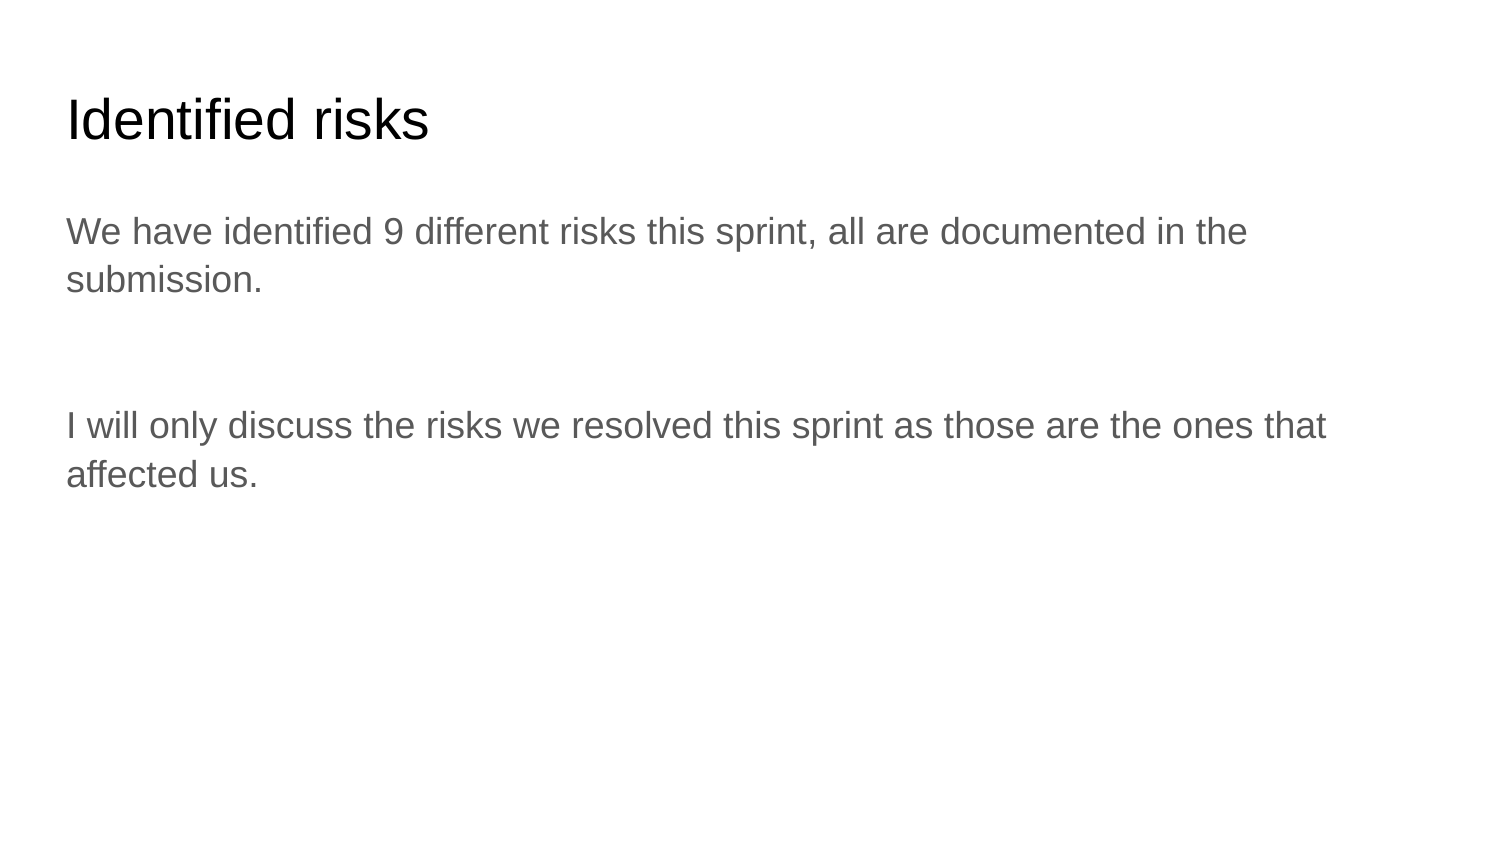

# Identified risks
We have identified 9 different risks this sprint, all are documented in the submission.

I will only discuss the risks we resolved this sprint as those are the ones that affected us.